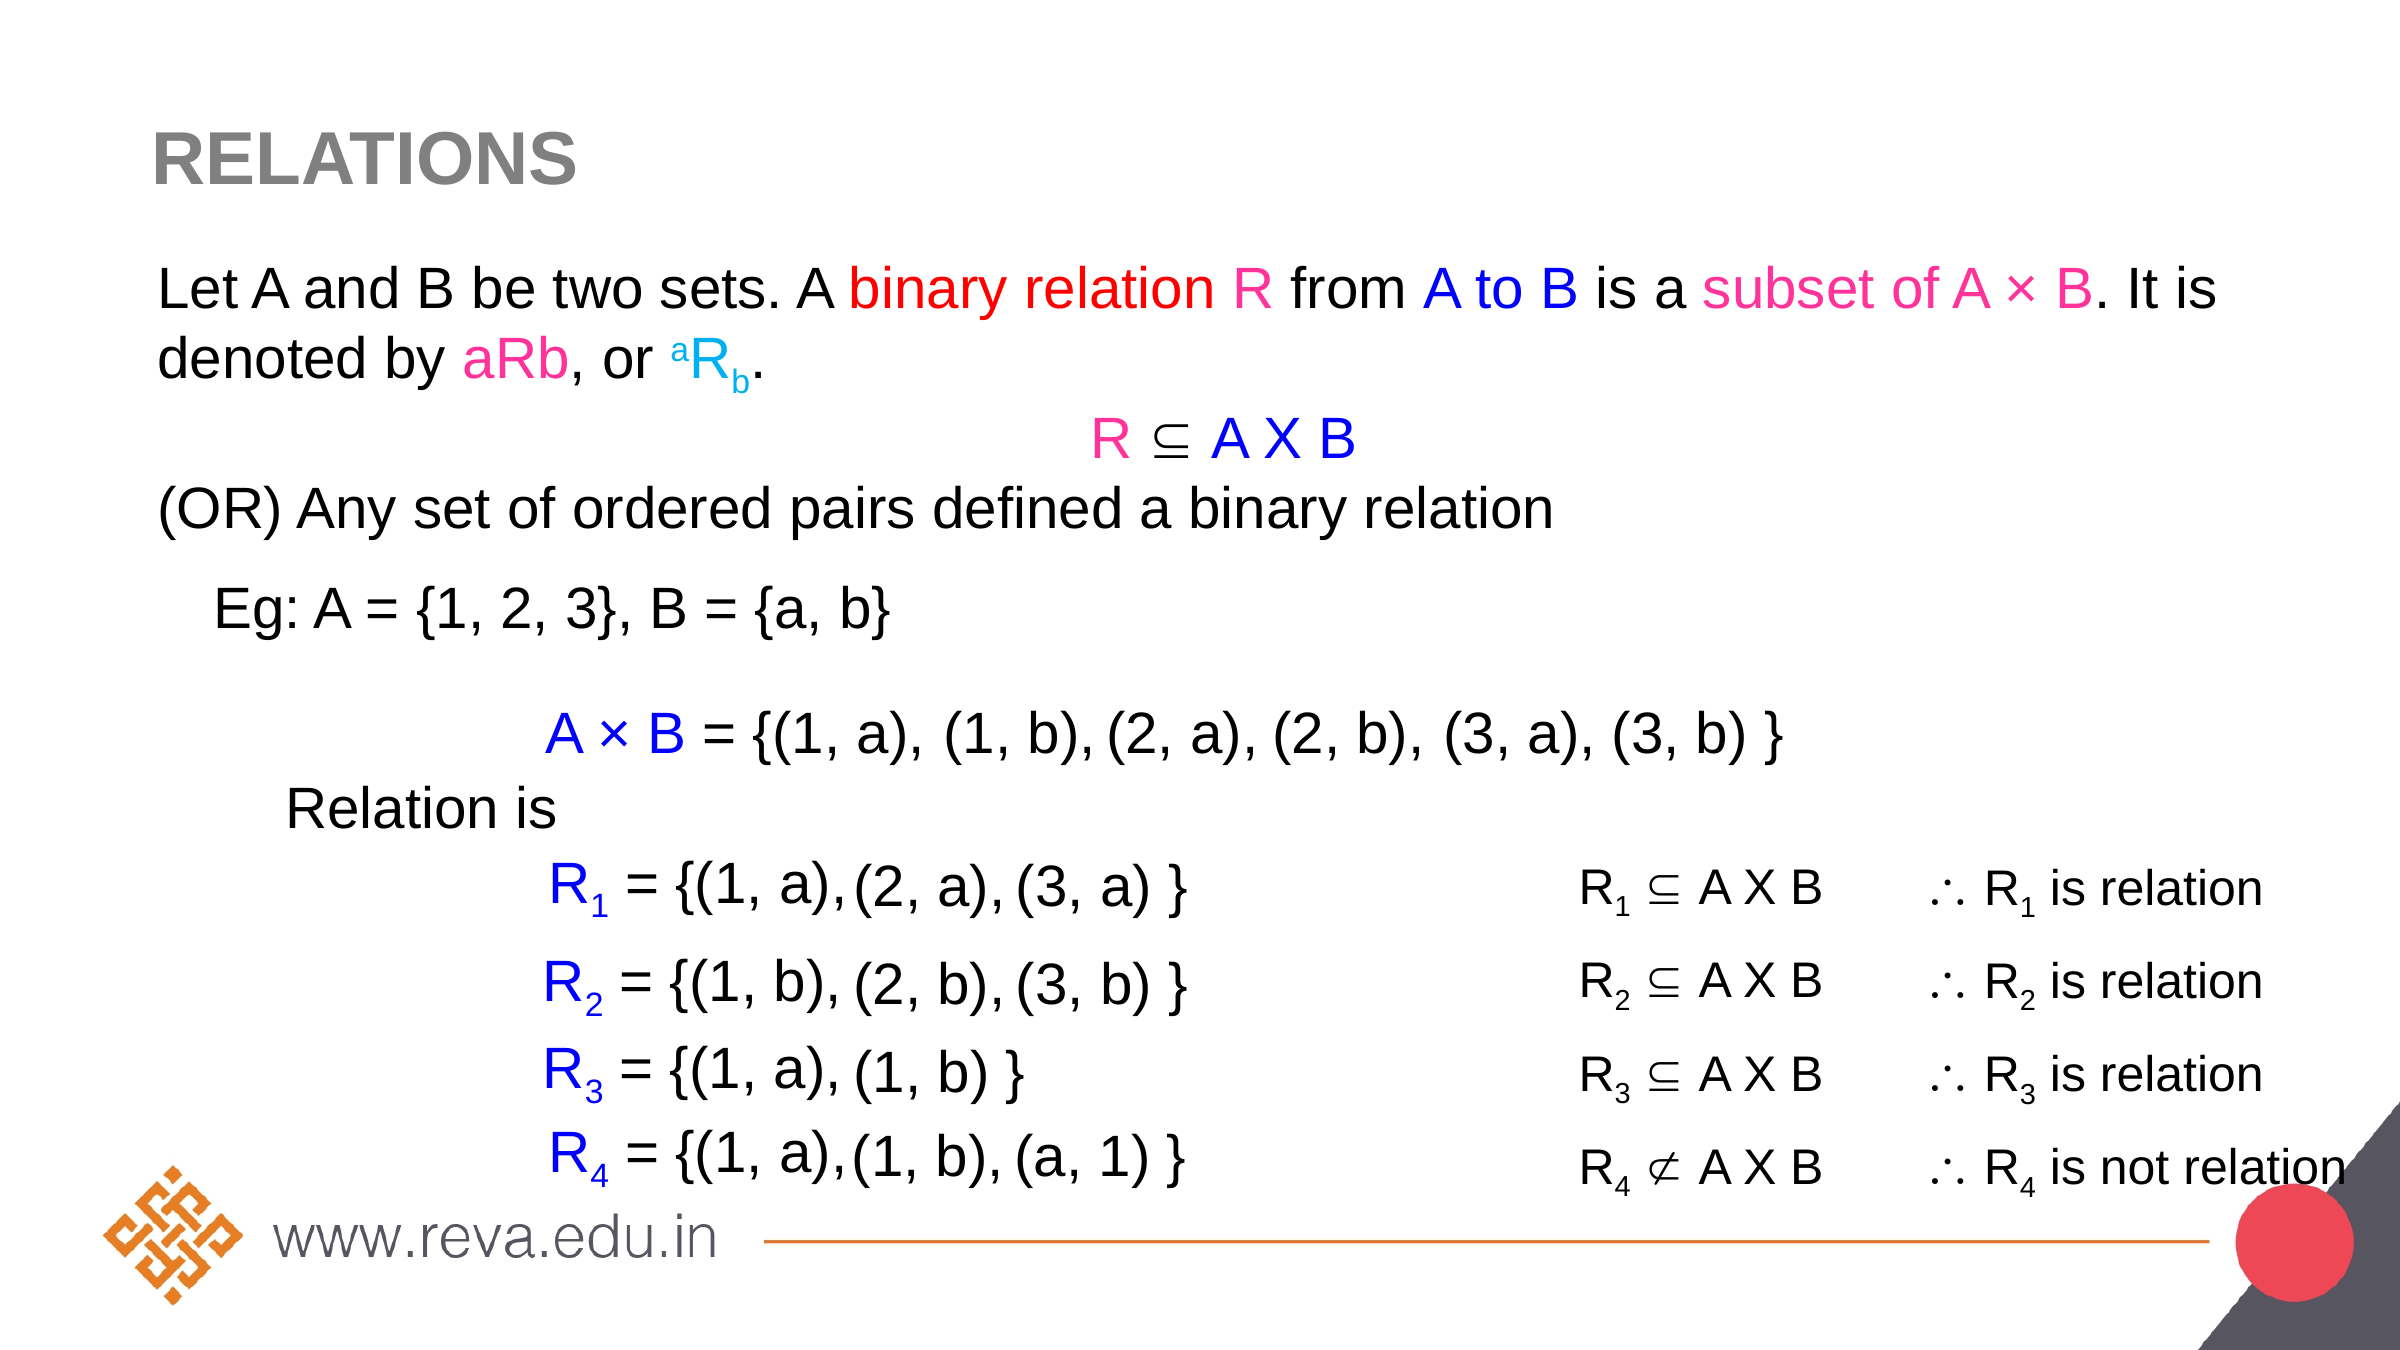

# Relations
Let A and B be two sets. A binary relation R from A to B is a subset of A × B. It is denoted by aRb, or aRb.
R ⊆ A X B
(OR) Any set of ordered pairs defined a binary relation
Eg: A = {1, 2, 3}, B = {a, b}
A × B = {(1, a),
(1, b),
(2, a),
 (2, b),
(3, a),
(3, b) }
Relation is
R1 = {(1, a),
(2, a),
(3, a) }
R1 ⊆ A X B
R2 ⊆ A X B
R3 ⊆ A X B
R4 ⊄ A X B
∴ R1 is relation
∴ R2 is relation
∴ R3 is relation
∴ R4 is not relation
R2 = {(1, b),
(2, b),
(3, b) }
R3 = {(1, a),
(1, b) }
R4 = {(1, a),
(1, b),
(a, 1) }